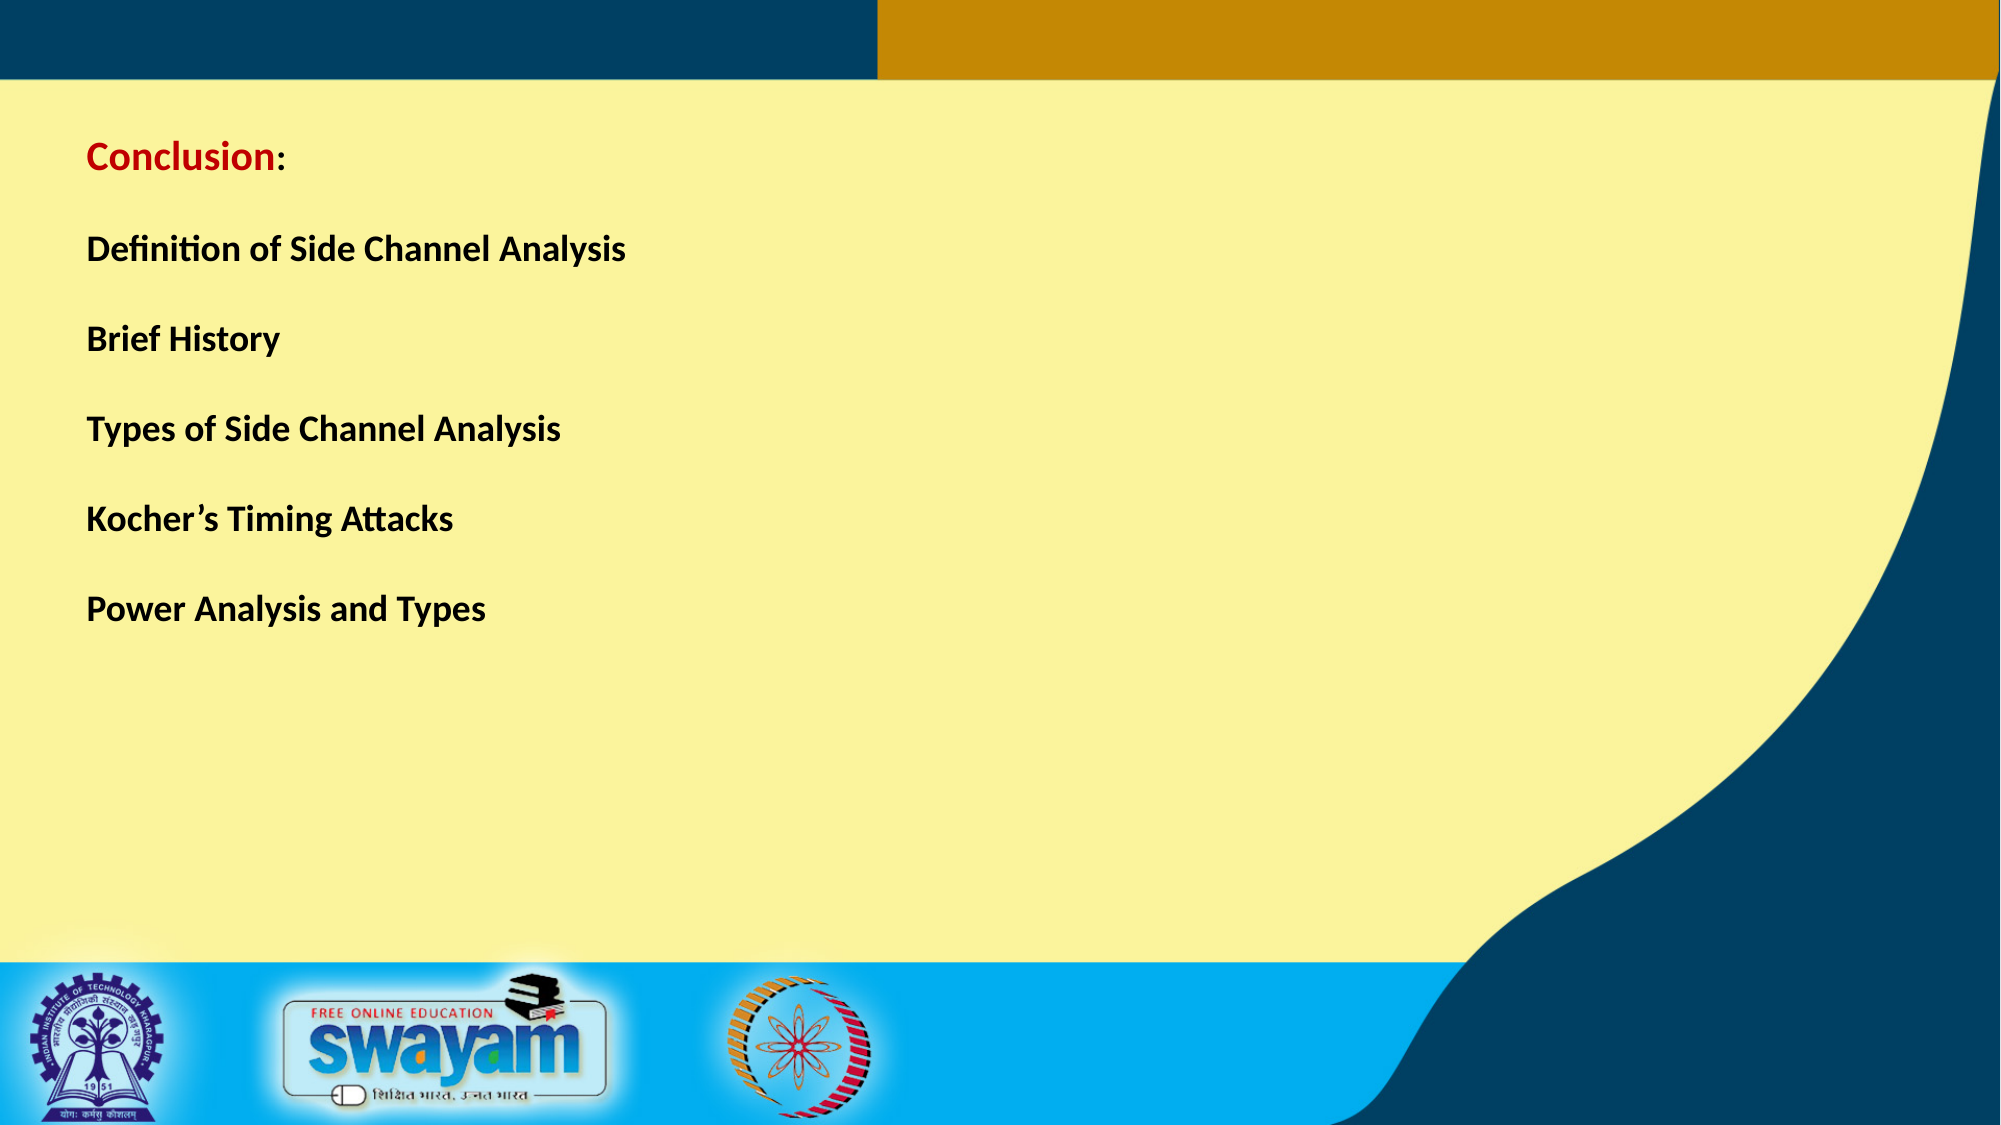

Conclusion:
Definition of Side Channel Analysis
Brief History
Types of Side Channel Analysis
Kocher’s Timing Attacks
Power Analysis and Types